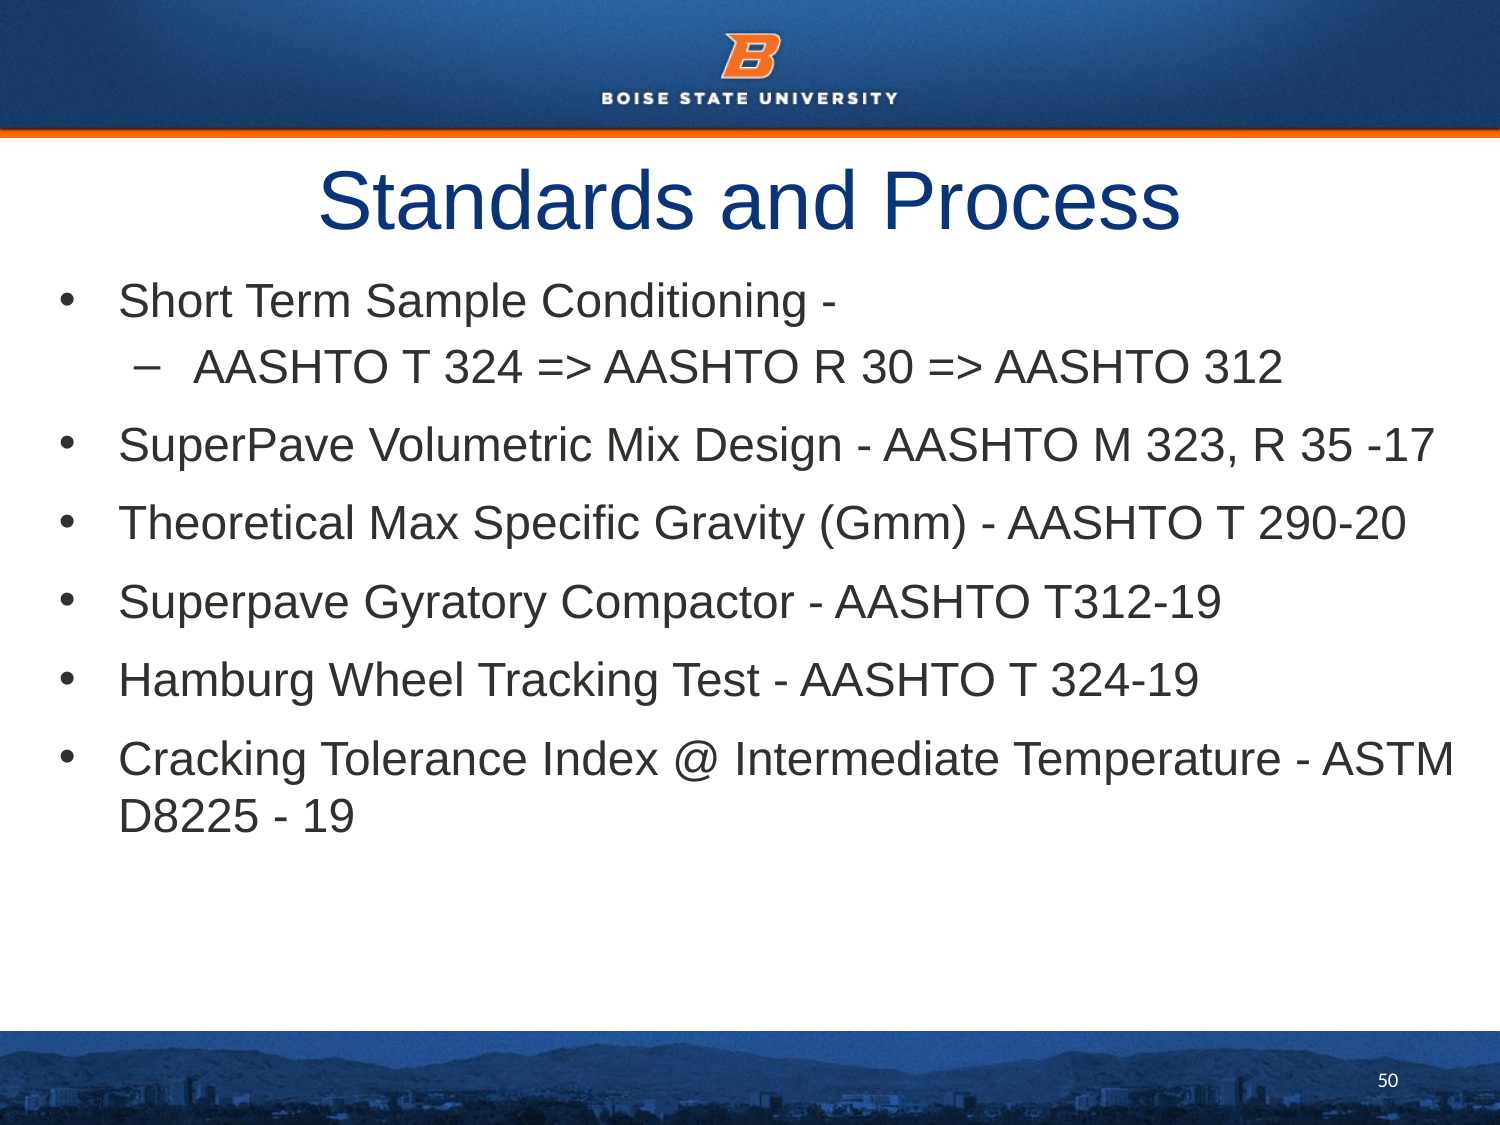

# Standards and Process
Short Term Sample Conditioning -
AASHTO T 324 => AASHTO R 30 => AASHTO 312
SuperPave Volumetric Mix Design - AASHTO M 323, R 35 -17
Theoretical Max Specific Gravity (Gmm) - AASHTO T 290-20
Superpave Gyratory Compactor - AASHTO T312-19
Hamburg Wheel Tracking Test - AASHTO T 324-19
Cracking Tolerance Index @ Intermediate Temperature - ASTM D8225 - 19